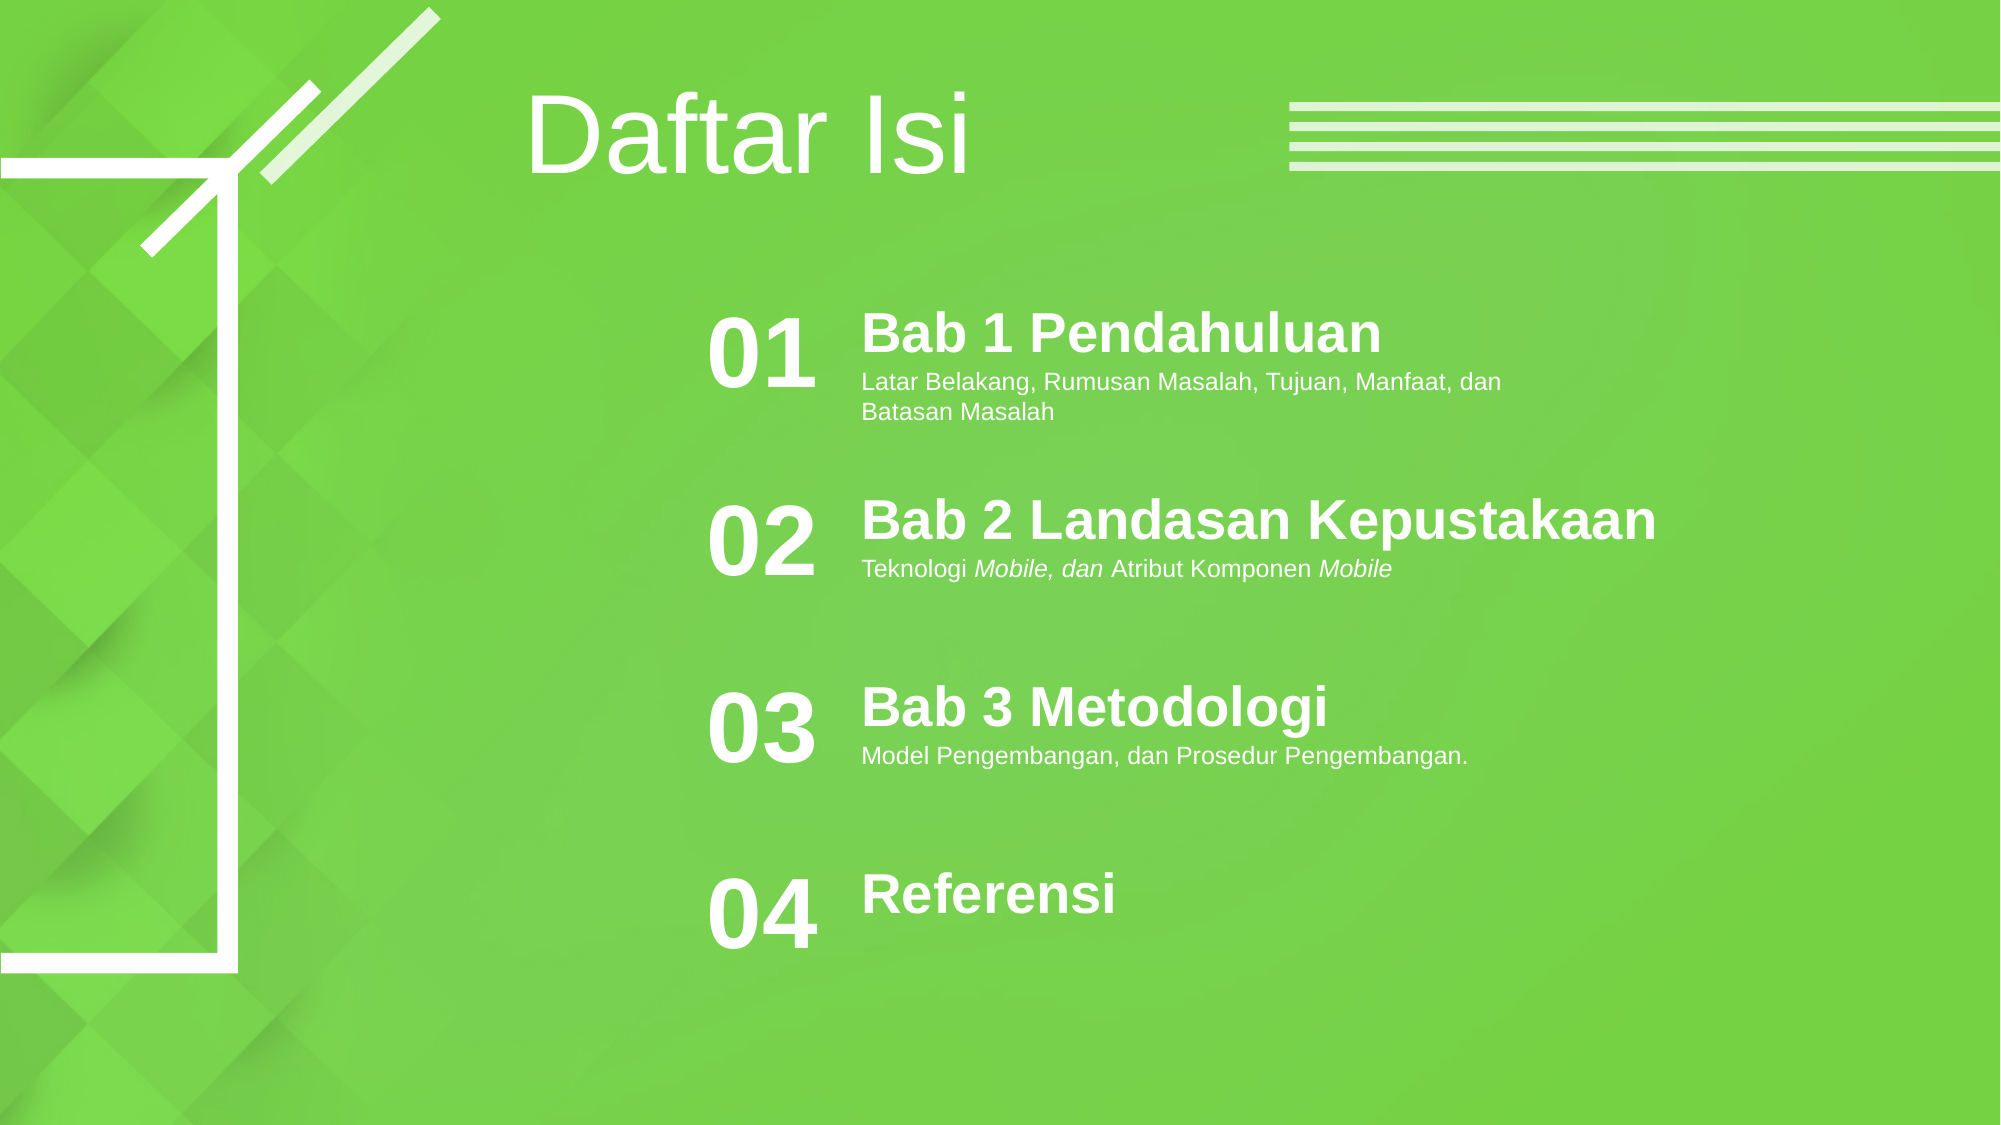

Daftar Isi

01
Bab 1 Pendahuluan
Latar Belakang, Rumusan Masalah, Tujuan, Manfaat, dan Batasan Masalah

02
Bab 2 Landasan Kepustakaan
Teknologi Mobile, dan Atribut Komponen Mobile
03
Bab 3 Metodologi
Model Pengembangan, dan Prosedur Pengembangan.
04
Referensi